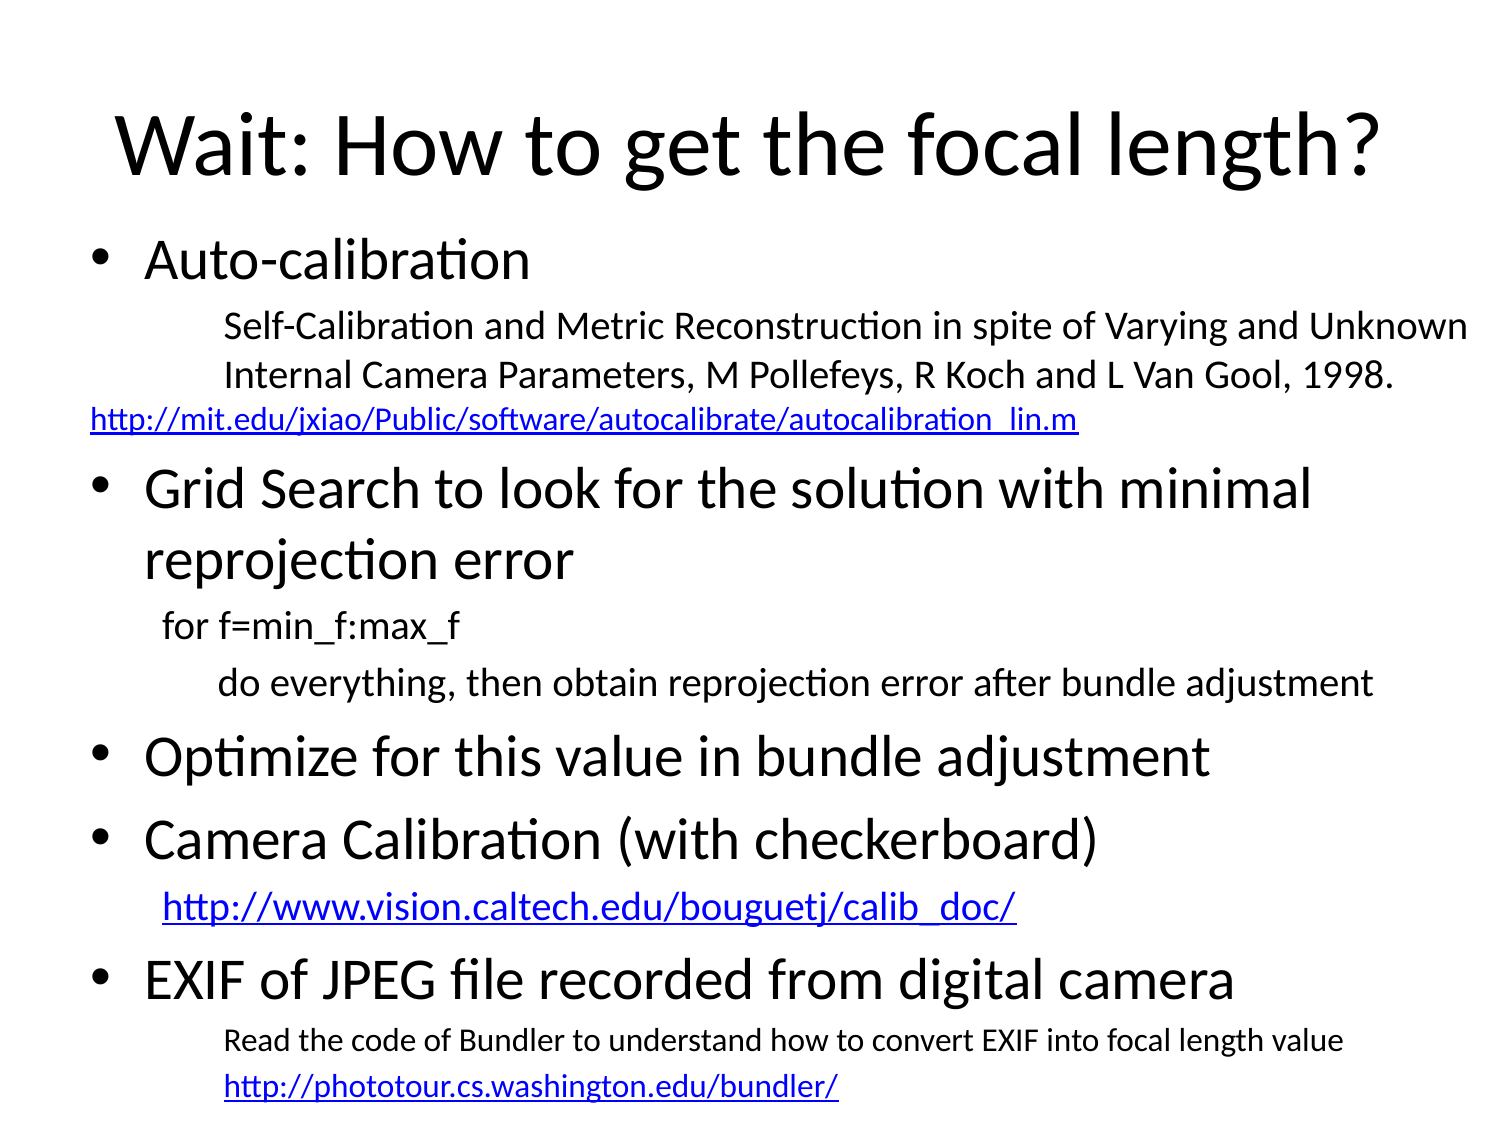

# Wait: How to get the focal length?
Auto-calibration
	Self-Calibration and Metric Reconstruction in spite of Varying and Unknown 	Internal Camera Parameters, M Pollefeys, R Koch and L Van Gool, 1998.	http://mit.edu/jxiao/Public/software/autocalibrate/autocalibration_lin.m
Grid Search to look for the solution with minimal reprojection error
for f=min_f:max_f
      do everything, then obtain reprojection error after bundle adjustment
Optimize for this value in bundle adjustment
Camera Calibration (with checkerboard)
http://www.vision.caltech.edu/bouguetj/calib_doc/
EXIF of JPEG file recorded from digital camera
	Read the code of Bundler to understand how to convert EXIF into focal length value
	http://phototour.cs.washington.edu/bundler/